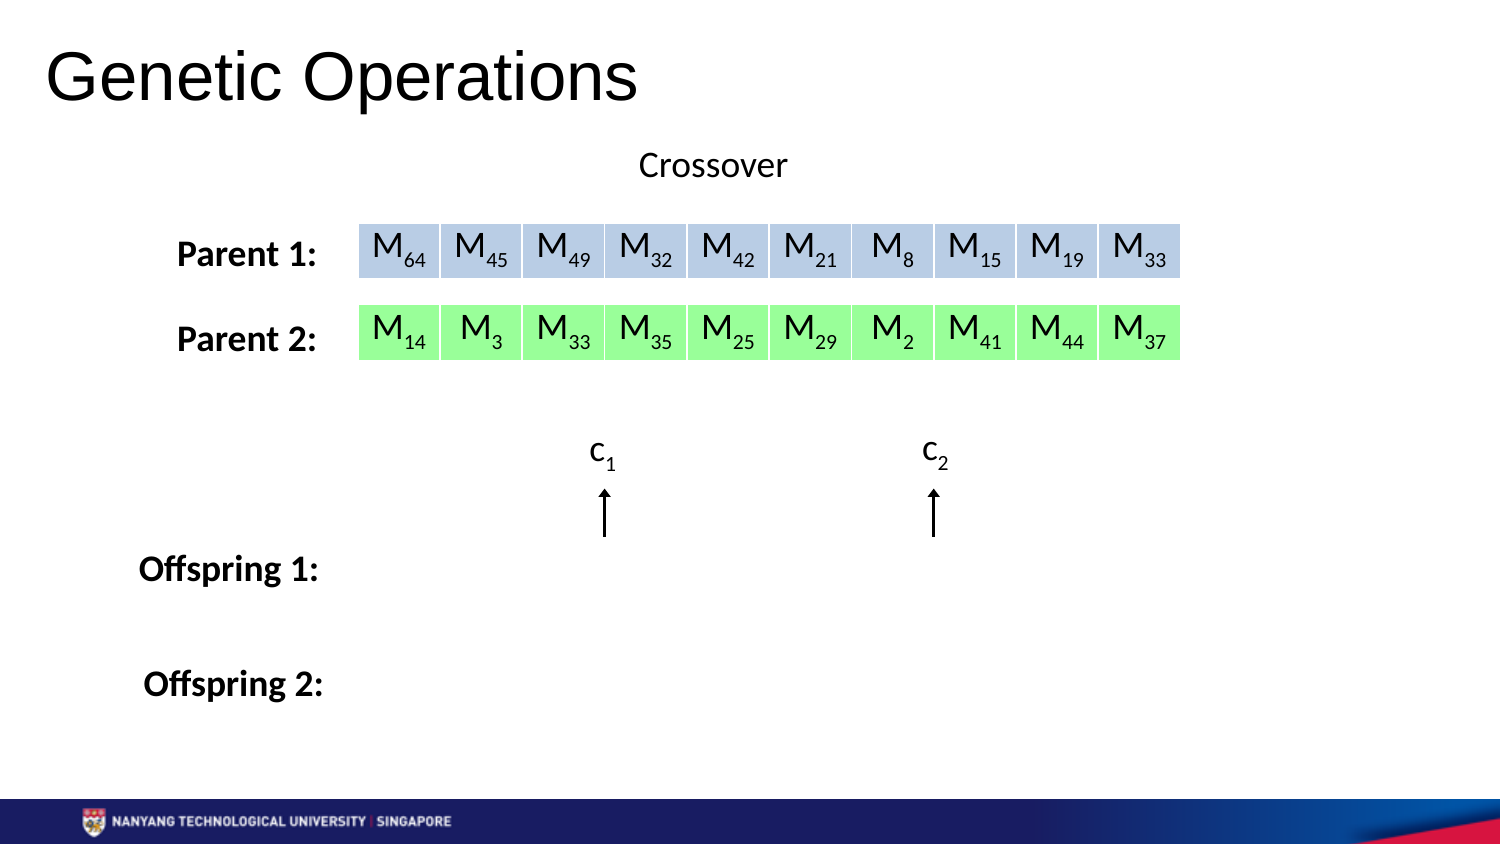

Genetic Operations

Crossover
Parent 1:
| M64 | M45 | M49 | M32 | M42 | M21 | M8 | M15 | M19 | M33 |
| --- | --- | --- | --- | --- | --- | --- | --- | --- | --- |
| M32 | M42 | M21 | M8 |
| --- | --- | --- | --- |
| M34 | M45 | M49 |
| --- | --- | --- |
| M34 | M45 | M49 | M32 | M42 | M21 | M8 | M15 | M19 | M33 |
| --- | --- | --- | --- | --- | --- | --- | --- | --- | --- |
| M15 | M19 | M33 |
| --- | --- | --- |
| M14 | M3 | M33 | M35 | M25 | M29 | M2 | M41 | M44 | M37 |
| --- | --- | --- | --- | --- | --- | --- | --- | --- | --- |
| M14 | M3 | M33 |
| --- | --- | --- |
| M35 | M25 | M29 | M2 |
| --- | --- | --- | --- |
| M41 | M44 | M37 |
| --- | --- | --- |
Parent 2:
c2
c1
Offspring 1:
Offspring 2: